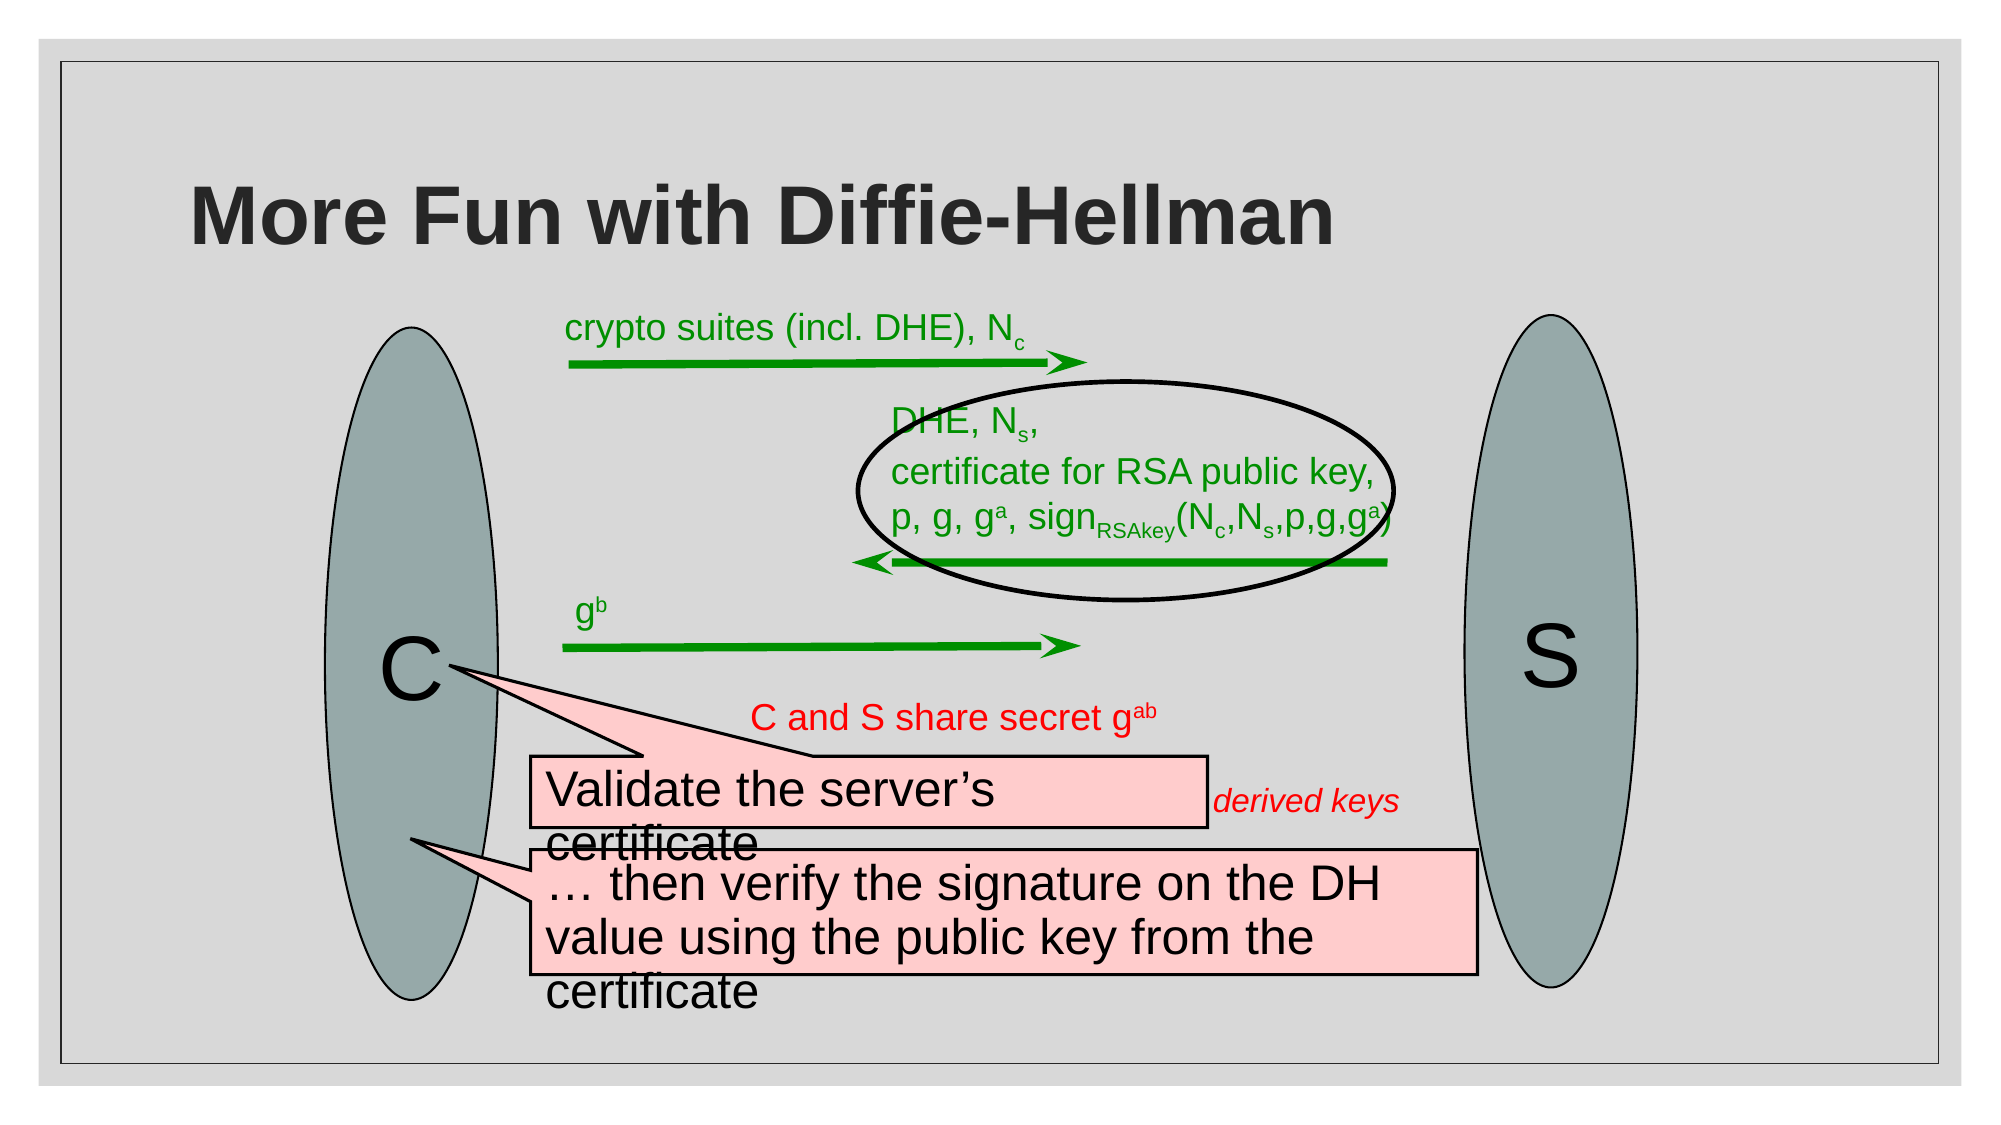

# More Fun with Diffie-Hellman
crypto suites (incl. DHE), Nc
S
C

DHE, Ns,
certificate for RSA public key,
p, g, ga, signRSAkey(Nc,Ns,p,g,ga)

gb

C and S share secret gab
Validate the server’s certificate
switch to derived keys
switch to derived keys
… then verify the signature on the DH value using the public key from the certificate